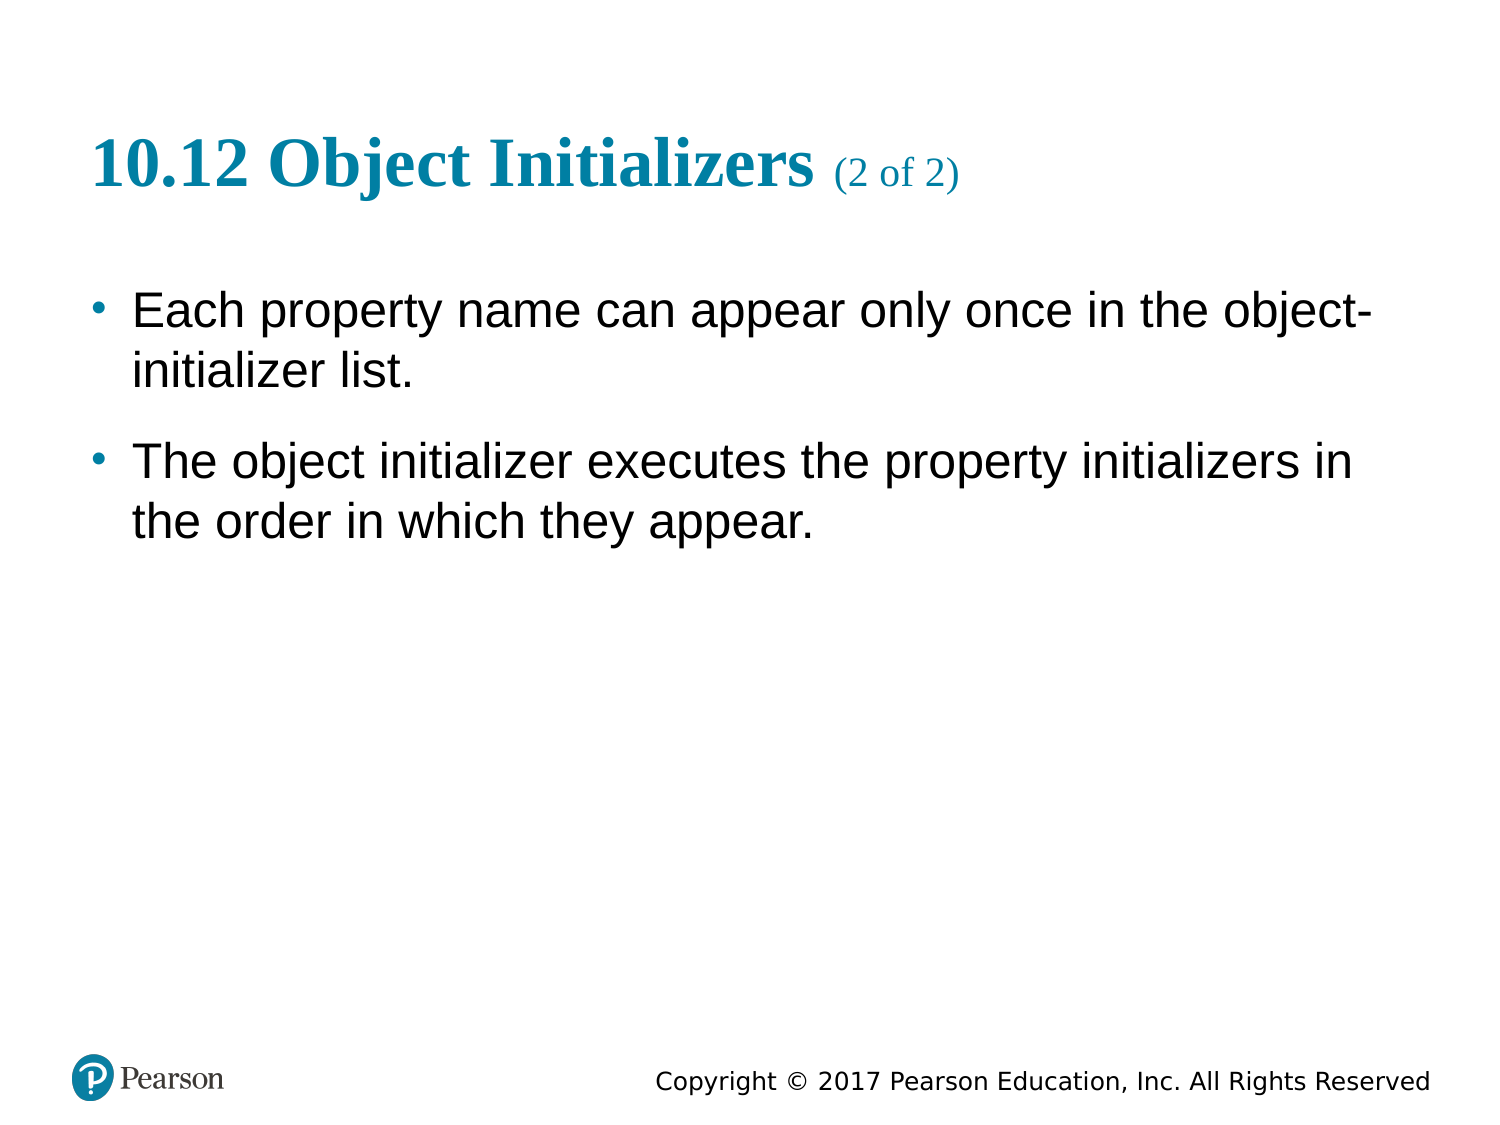

# 10.12 Object Initializers (2 of 2)
Each property name can appear only once in the object-initializer list.
The object initializer executes the property initializers in the order in which they appear.